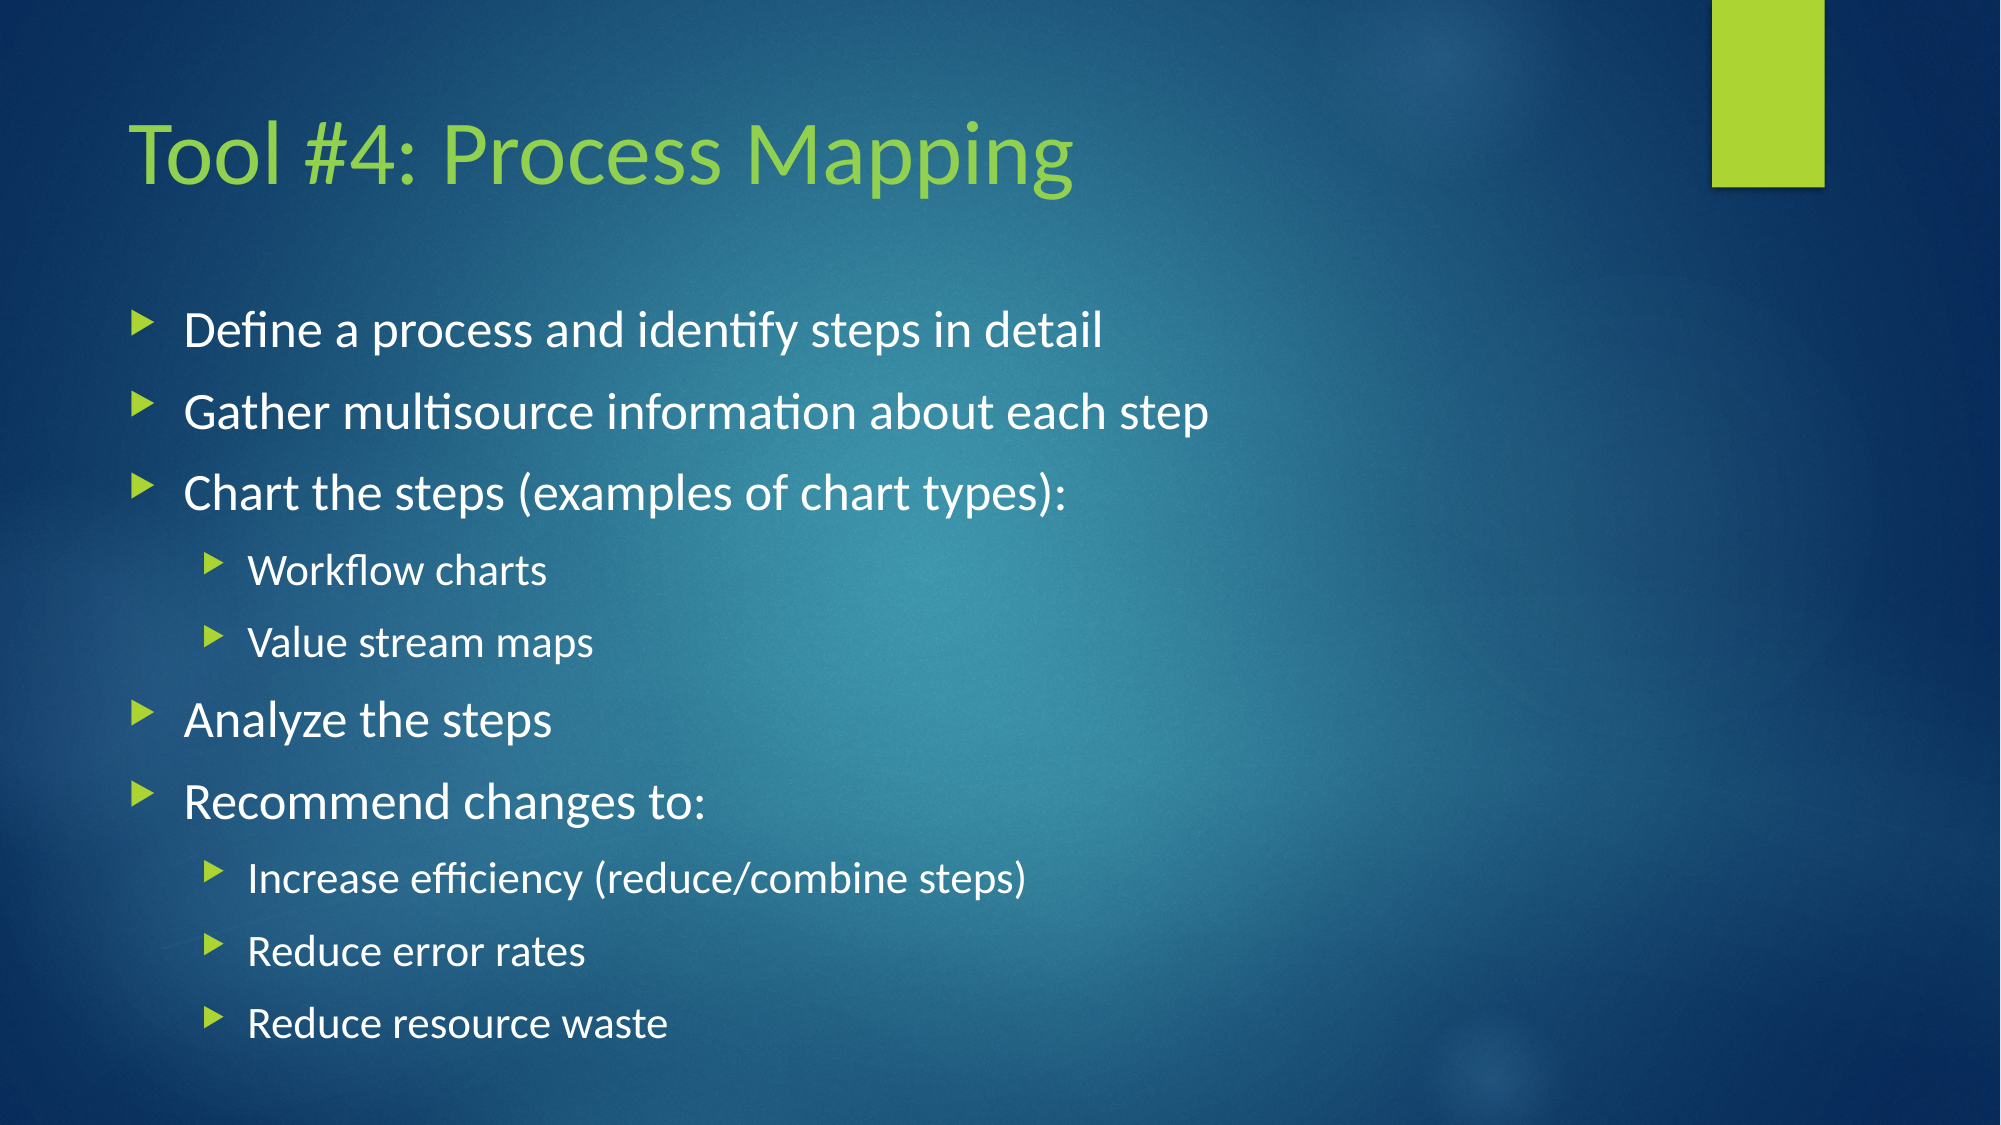

# Tool #4: Process Mapping
Define a process and identify steps in detail
Gather multisource information about each step
Chart the steps (examples of chart types):
Workflow charts
Value stream maps
Analyze the steps
Recommend changes to:
Increase efficiency (reduce/combine steps)
Reduce error rates
Reduce resource waste